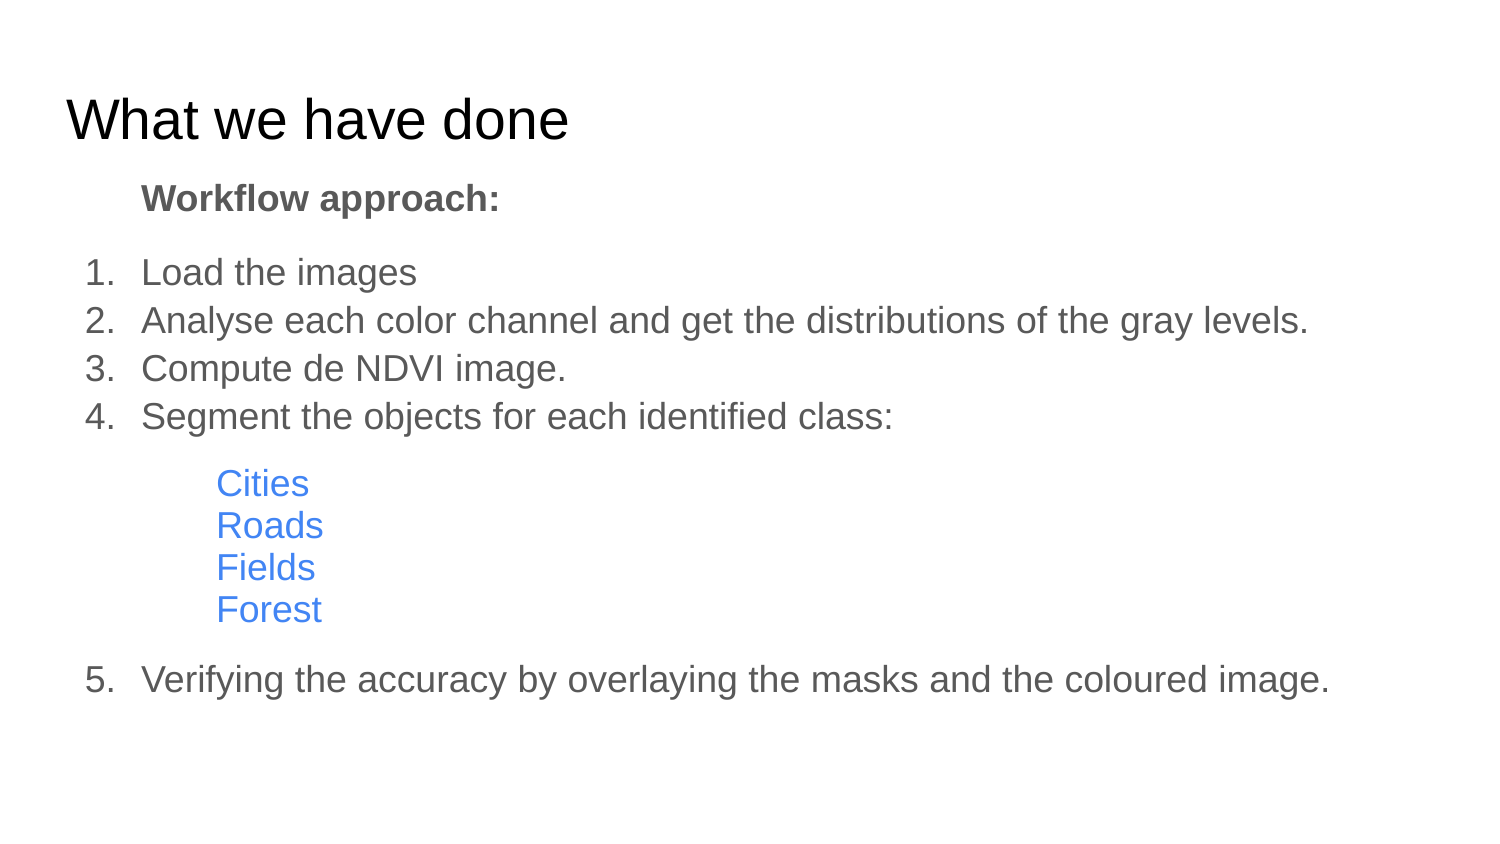

# What we have done
Workflow approach:
Load the images
Analyse each color channel and get the distributions of the gray levels.
Compute de NDVI image.
Segment the objects for each identified class:
Cities
Roads
Fields
Forest

Verifying the accuracy by overlaying the masks and the coloured image.